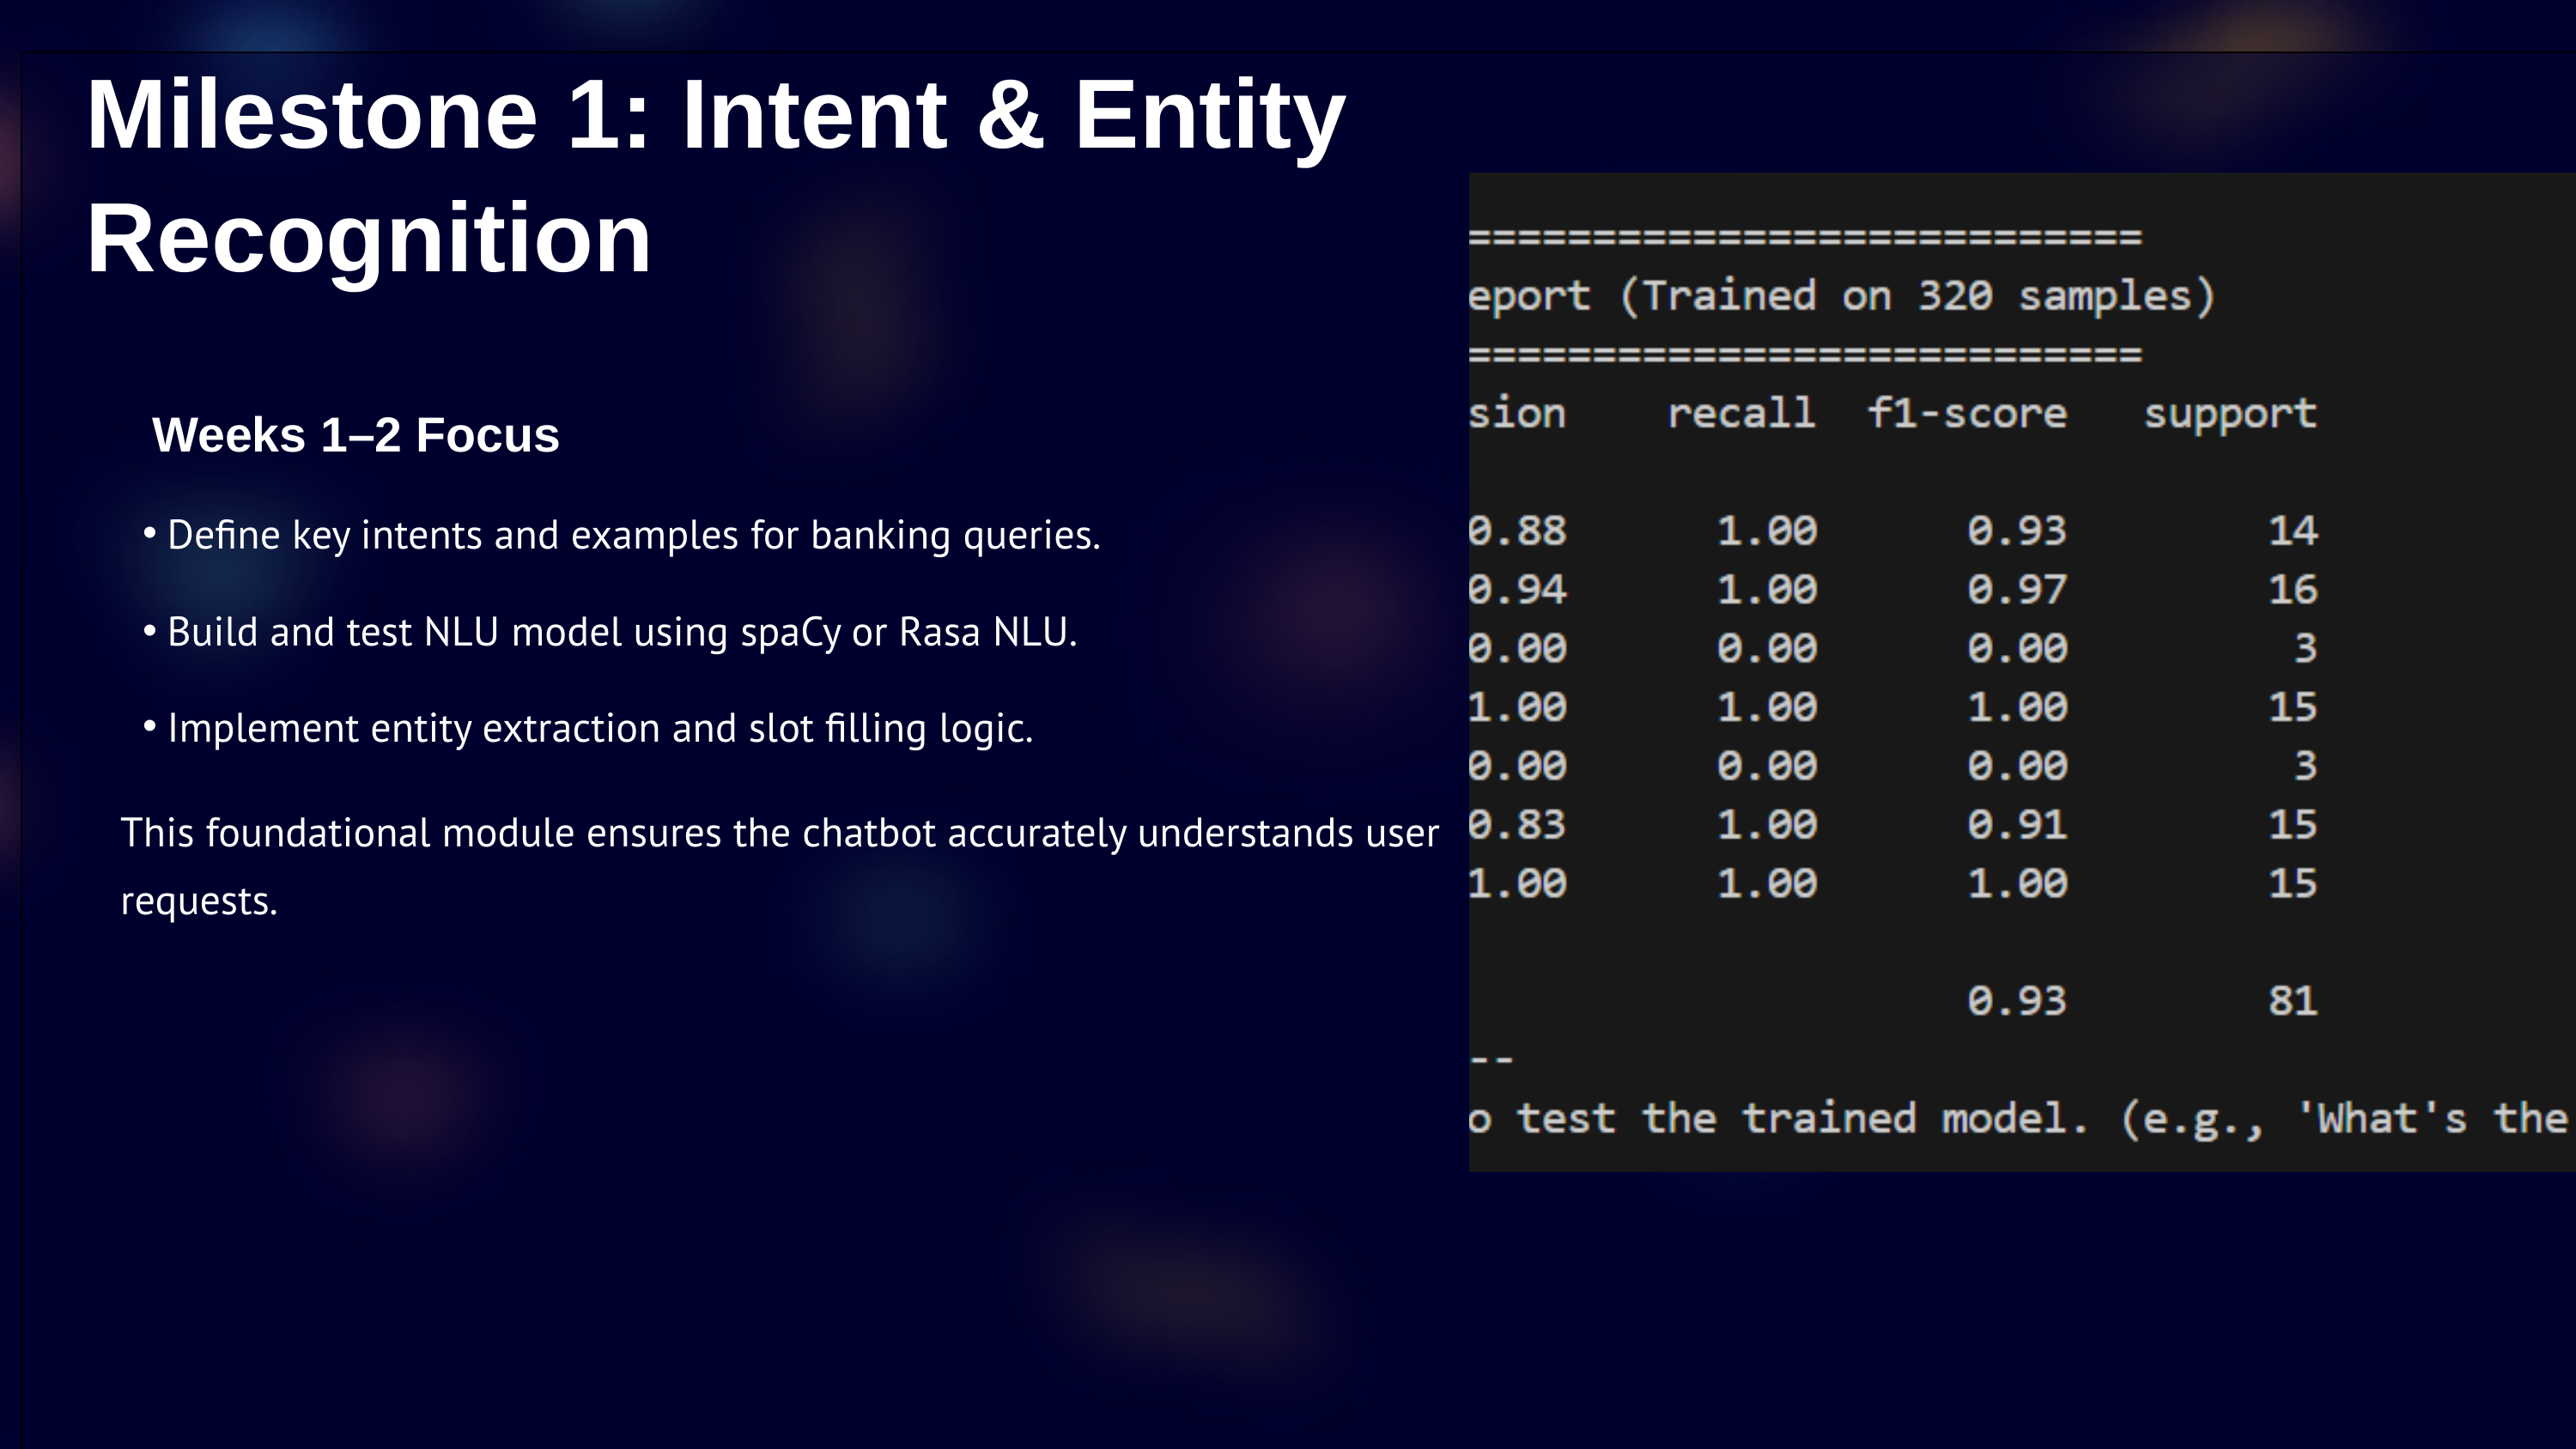

Milestone 1: Intent & Entity Recognition

Weeks 1–2 Focus
Define key intents and examples for banking queries.
Build and test NLU model using spaCy or Rasa NLU.
Implement entity extraction and slot filling logic.
This foundational module ensures the chatbot accurately understands user requests.